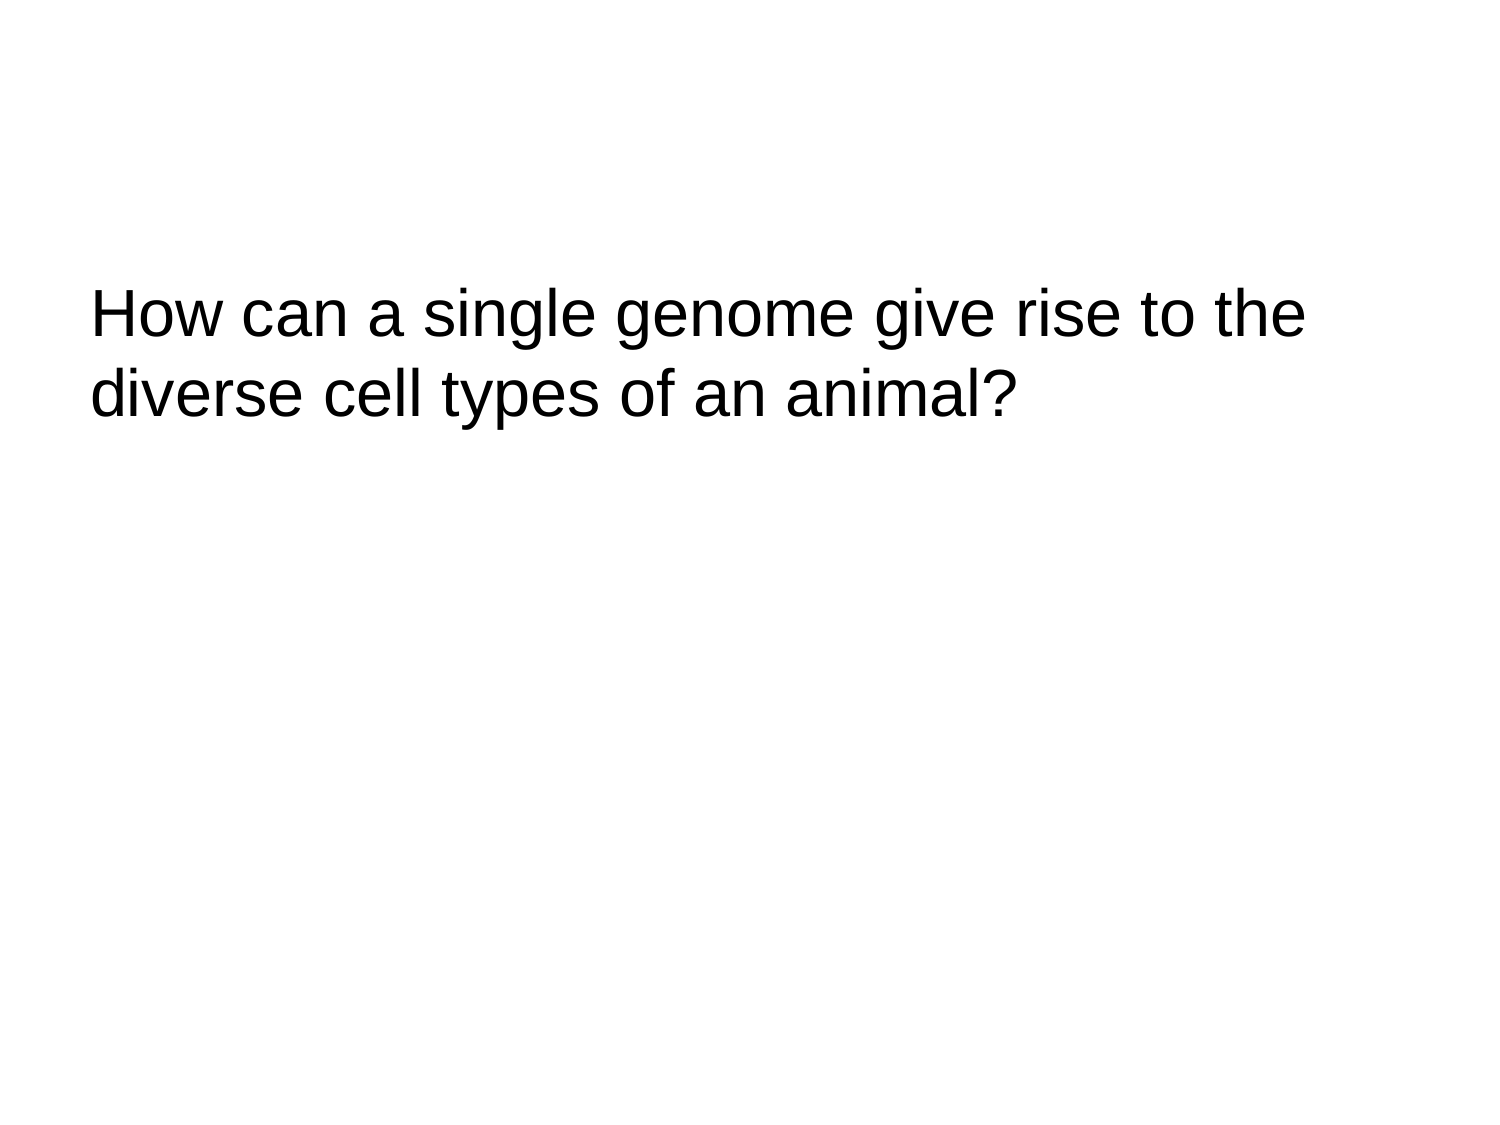

How can a single genome give rise to the diverse cell types of an animal?